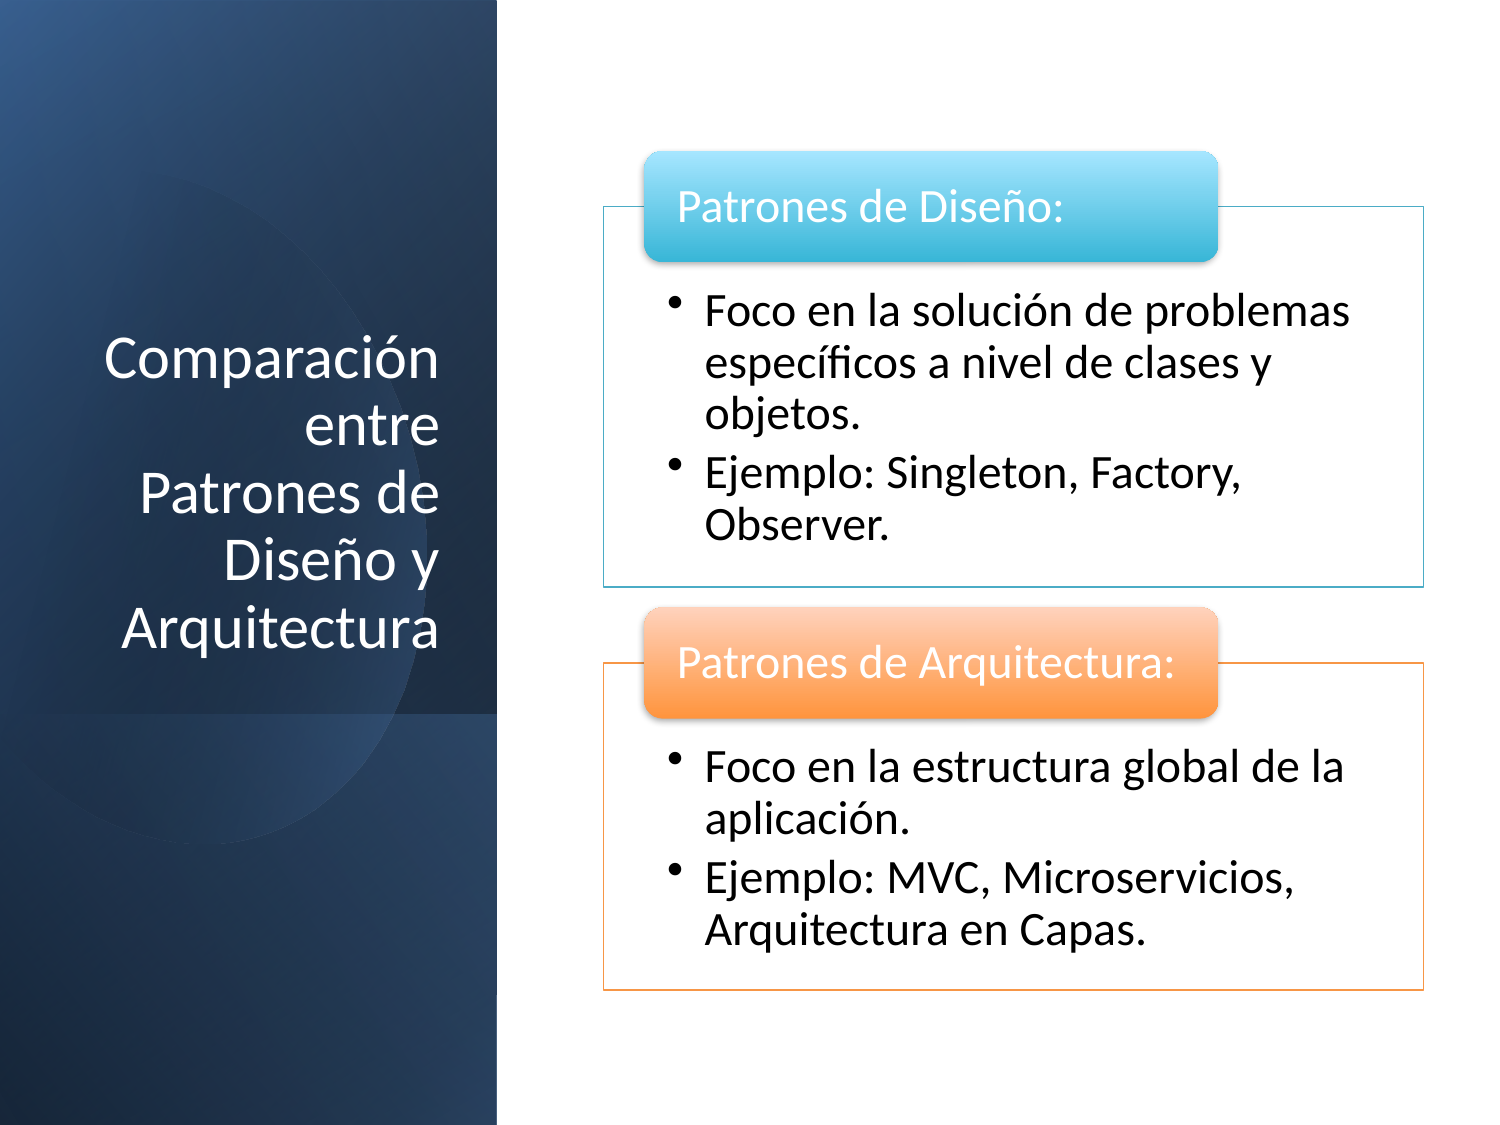

Foco en la solución de problemas específicos a nivel de clases y objetos.
Ejemplo: Singleton, Factory, Observer.
Patrones de Diseño:
Foco en la estructura global de la aplicación.
Ejemplo: MVC, Microservicios, Arquitectura en Capas.
Patrones de Arquitectura:

# Comparación entre Patrones de Diseño y Arquitectura